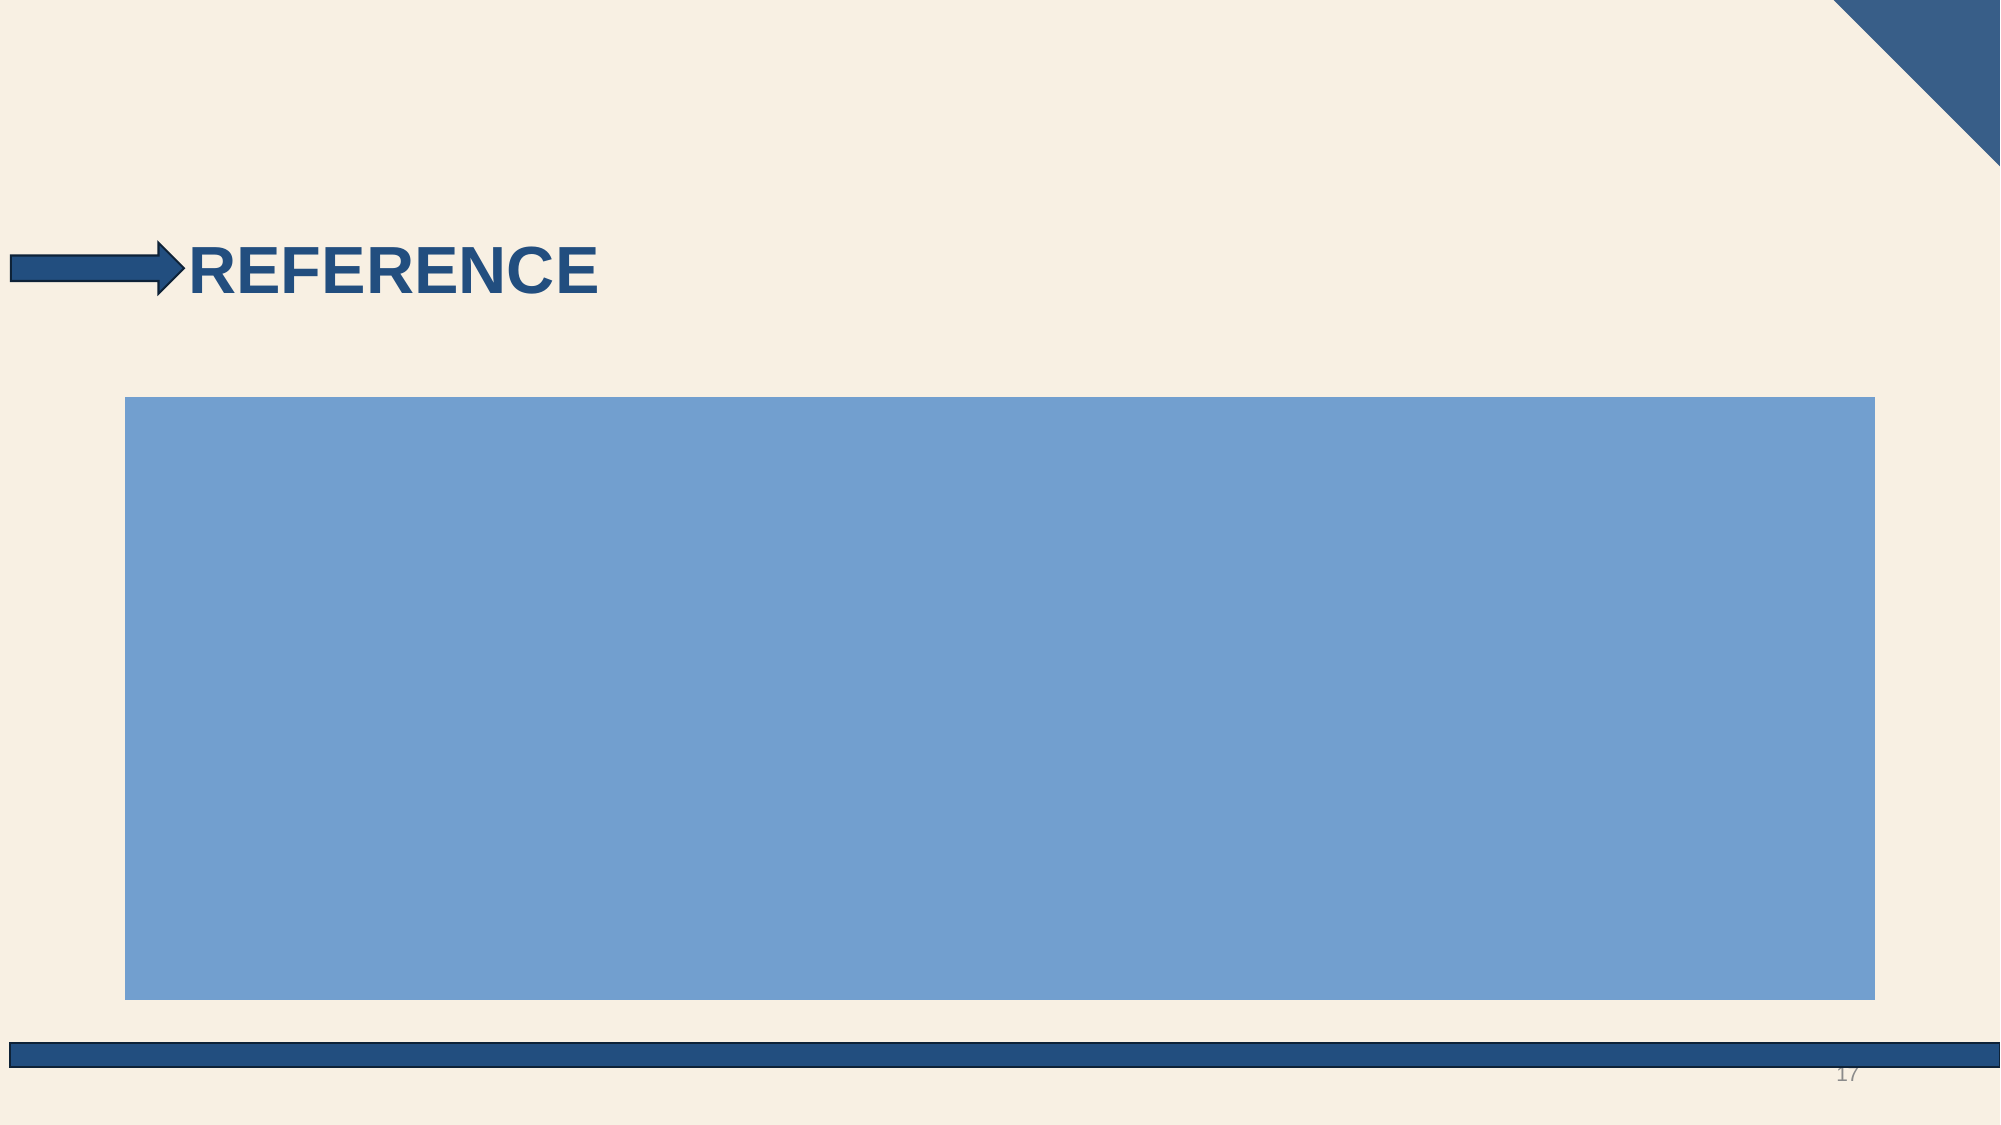

# Reference

Dr. Fazle Elahi Md. Faisal
Professor
Department of Business Administration, SUST
Finance and Banking
Email: fazle.faisal-bus@sust.edu

17